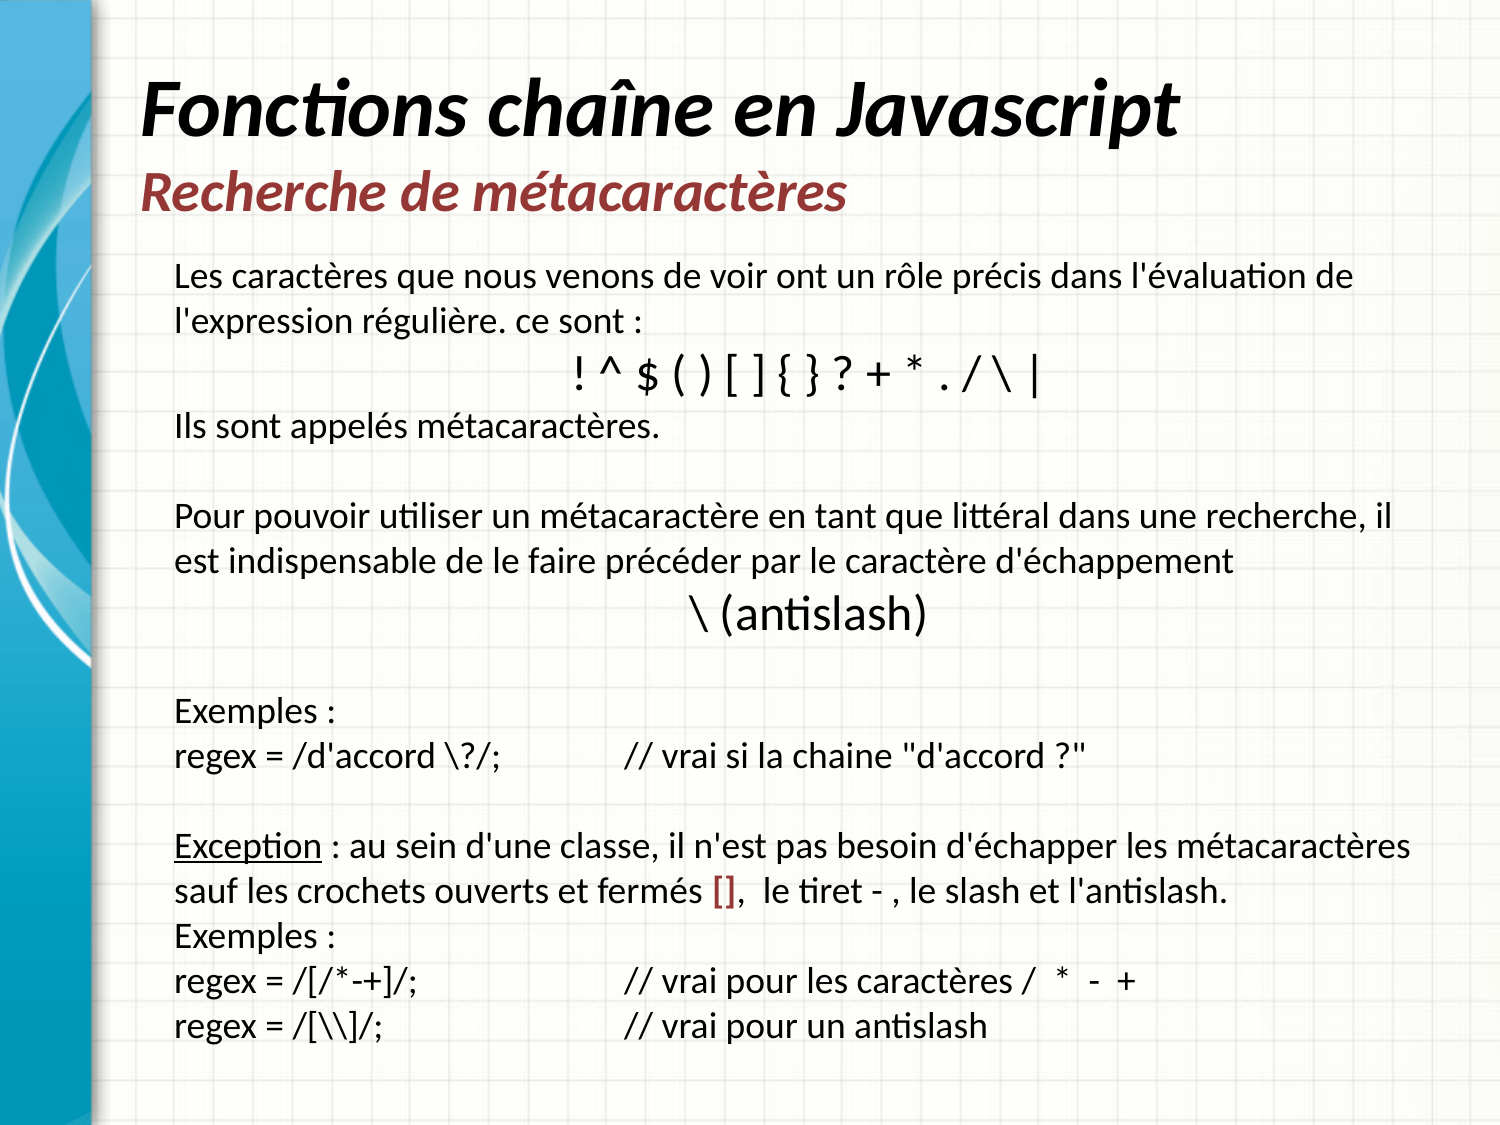

# Fonctions chaîne en Javascript Recherche de métacaractères

Les caractères que nous venons de voir ont un rôle précis dans l'évaluation de l'expression régulière. ce sont :
! ^ $ ( ) [ ] { } ? + * . / \ |
Ils sont appelés métacaractères.

Pour pouvoir utiliser un métacaractère en tant que littéral dans une recherche, il est indispensable de le faire précéder par le caractère d'échappement
\ (antislash)

Exemples :
regex = /d'accord \?/;  	// vrai si la chaine "d'accord ?"

Exception : au sein d'une classe, il n'est pas besoin d'échapper les métacaractères sauf les crochets ouverts et fermés [],  le tiret - , le slash et l'antislash.
Exemples :
regex = /[/*-+]/;		// vrai pour les caractères /  *  -  +
regex = /[\\]/;		// vrai pour un antislash